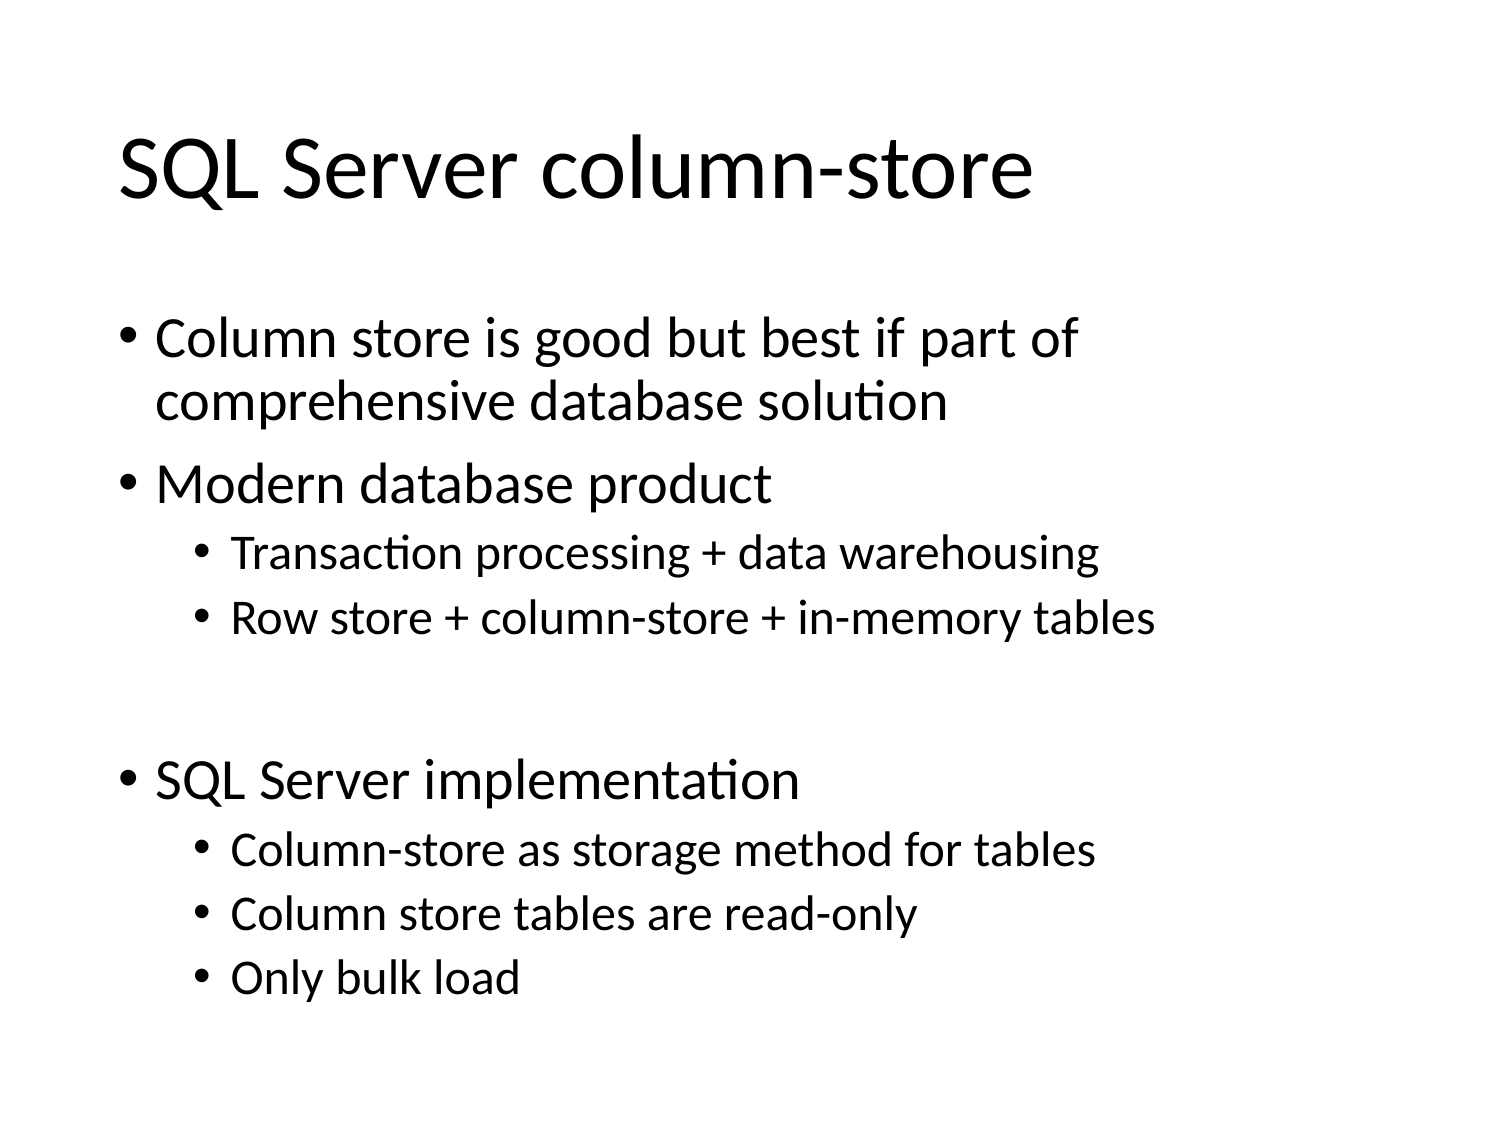

# SQL Server column-store
Column store is good but best if part of comprehensive database solution
Modern database product
Transaction processing + data warehousing
Row store + column-store + in-memory tables

SQL Server implementation
Column-store as storage method for tables
Column store tables are read-only
Only bulk load